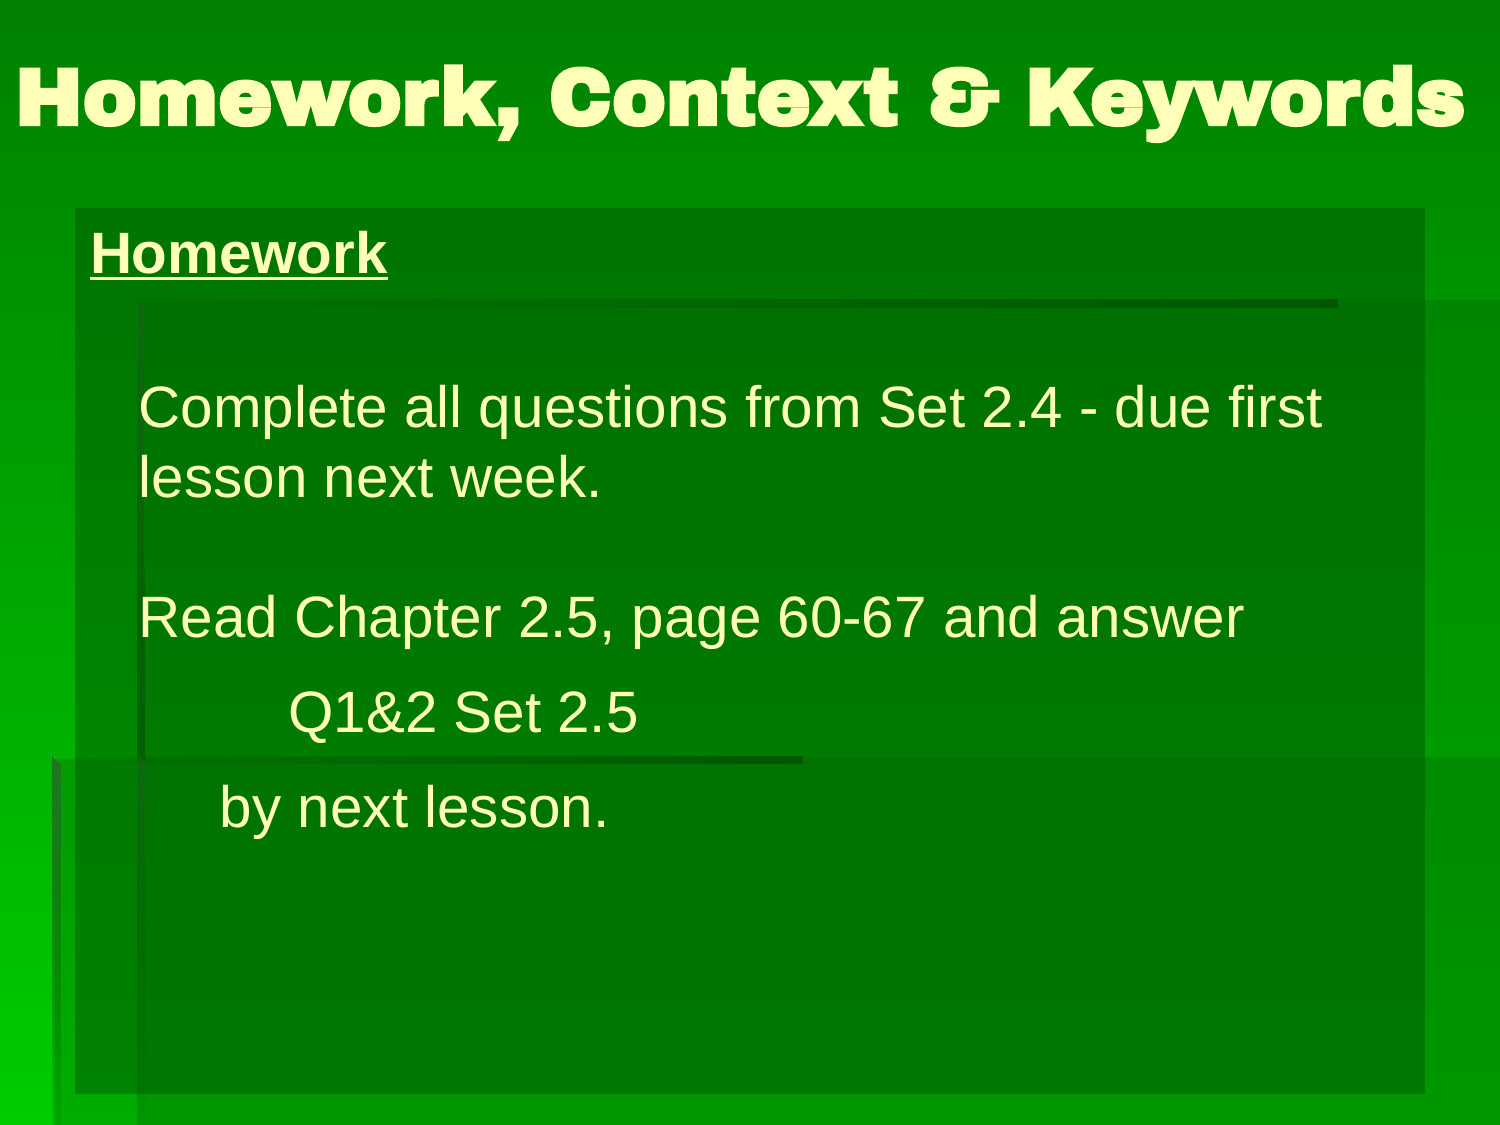

# Homework, Context & Keywords
Homework

Complete all questions from Set 2.4 - due first lesson next week.

Read Chapter 2.5, page 60-67 and answer
	Q1&2 Set 2.5
     by next lesson.